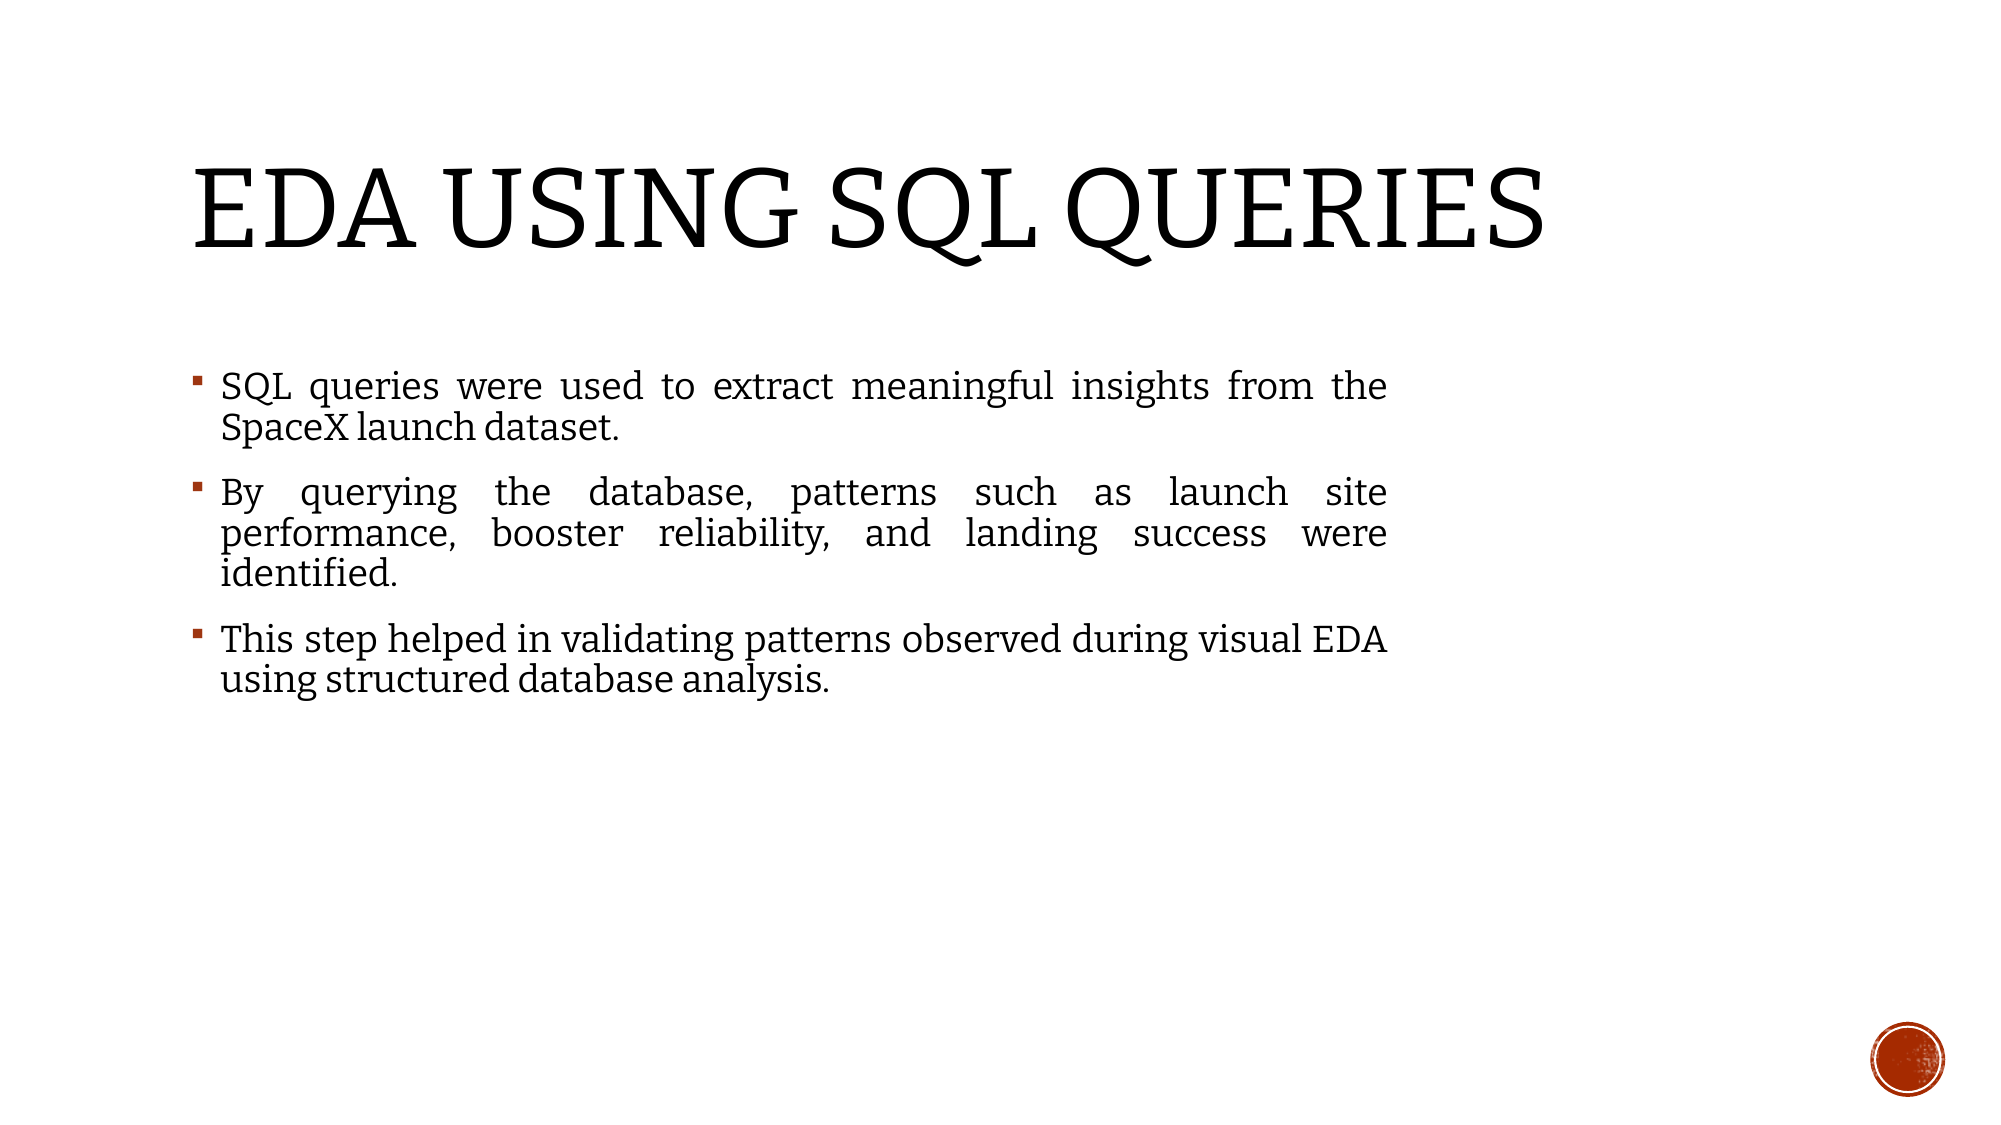

# Eda using SQL queries
SQL queries were used to extract meaningful insights from the SpaceX launch dataset.
By querying the database, patterns such as launch site performance, booster reliability, and landing success were identified.
This step helped in validating patterns observed during visual EDA using structured database analysis.